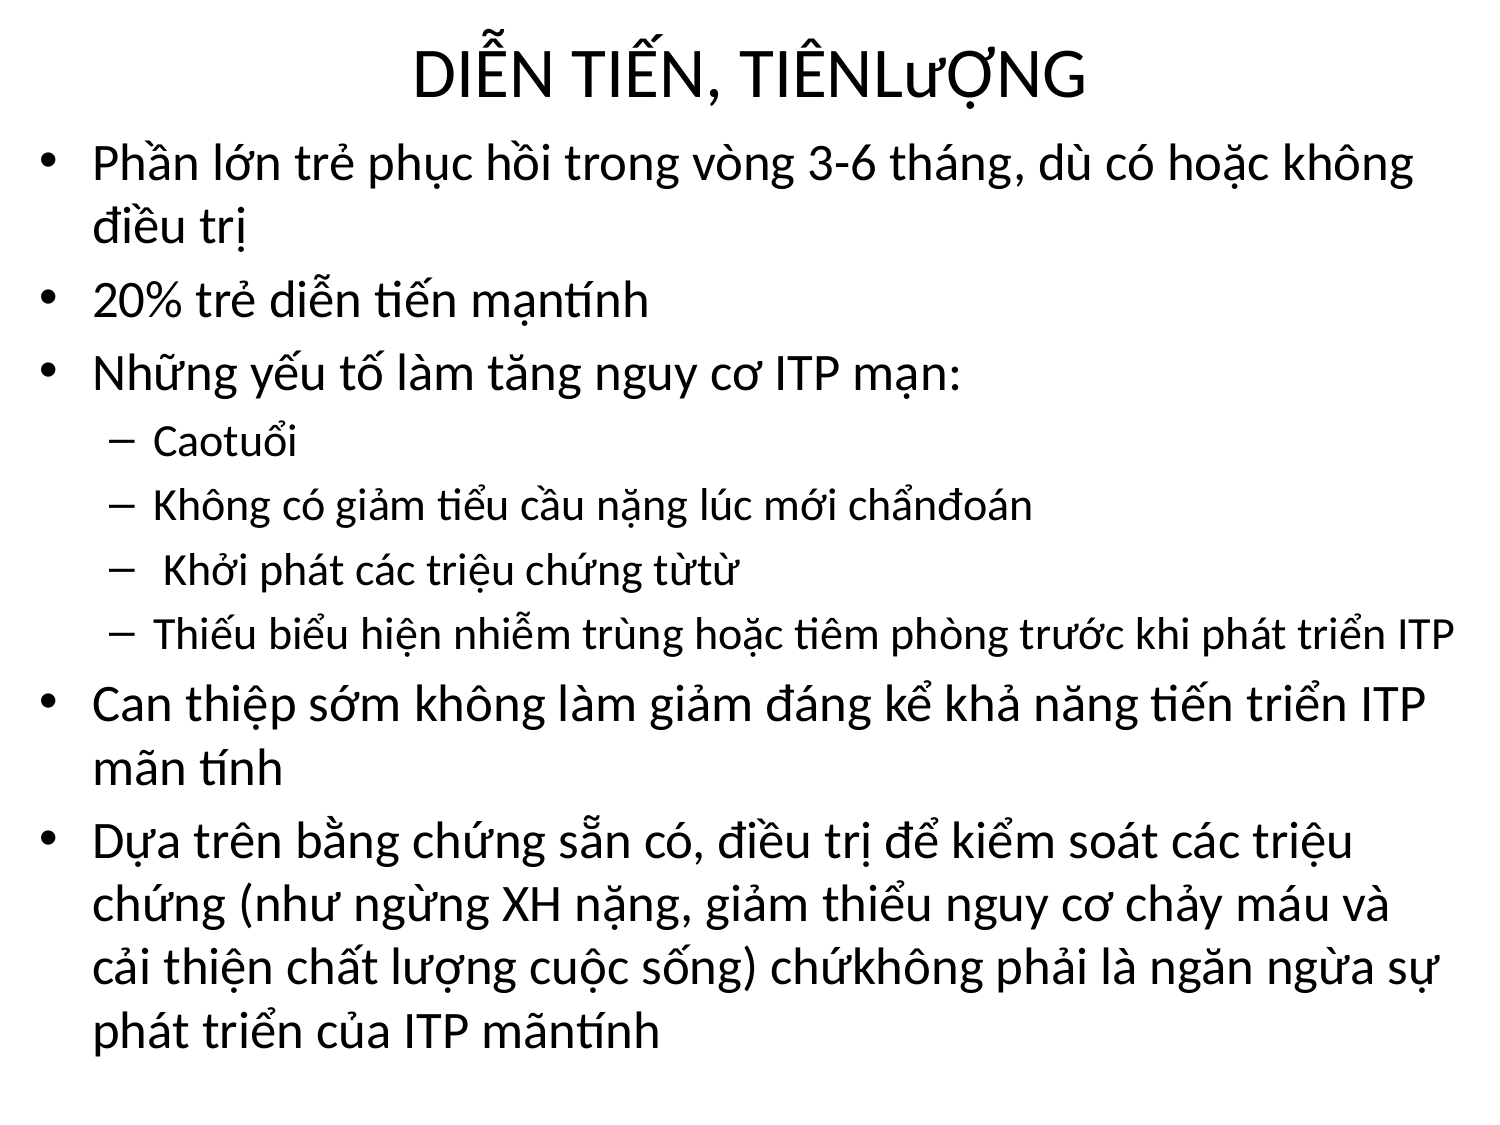

# DIỄN TIẾN, TIÊNLưỢNG
Phần lớn trẻ phục hồi trong vòng 3-6 tháng, dù có hoặc không điều trị
20% trẻ diễn tiến mạntính
Những yếu tố làm tăng nguy cơ ITP mạn:
Caotuổi
Không có giảm tiểu cầu nặng lúc mới chẩnđoán
 Khởi phát các triệu chứng từtừ
Thiếu biểu hiện nhiễm trùng hoặc tiêm phòng trước khi phát triển ITP
Can thiệp sớm không làm giảm đáng kể khả năng tiến triển ITP mãn tính
Dựa trên bằng chứng sẵn có, điều trị để kiểm soát các triệu chứng (như ngừng XH nặng, giảm thiểu nguy cơ chảy máu và cải thiện chất lượng cuộc sống) chứkhông phải là ngăn ngừa sự phát triển của ITP mãntính